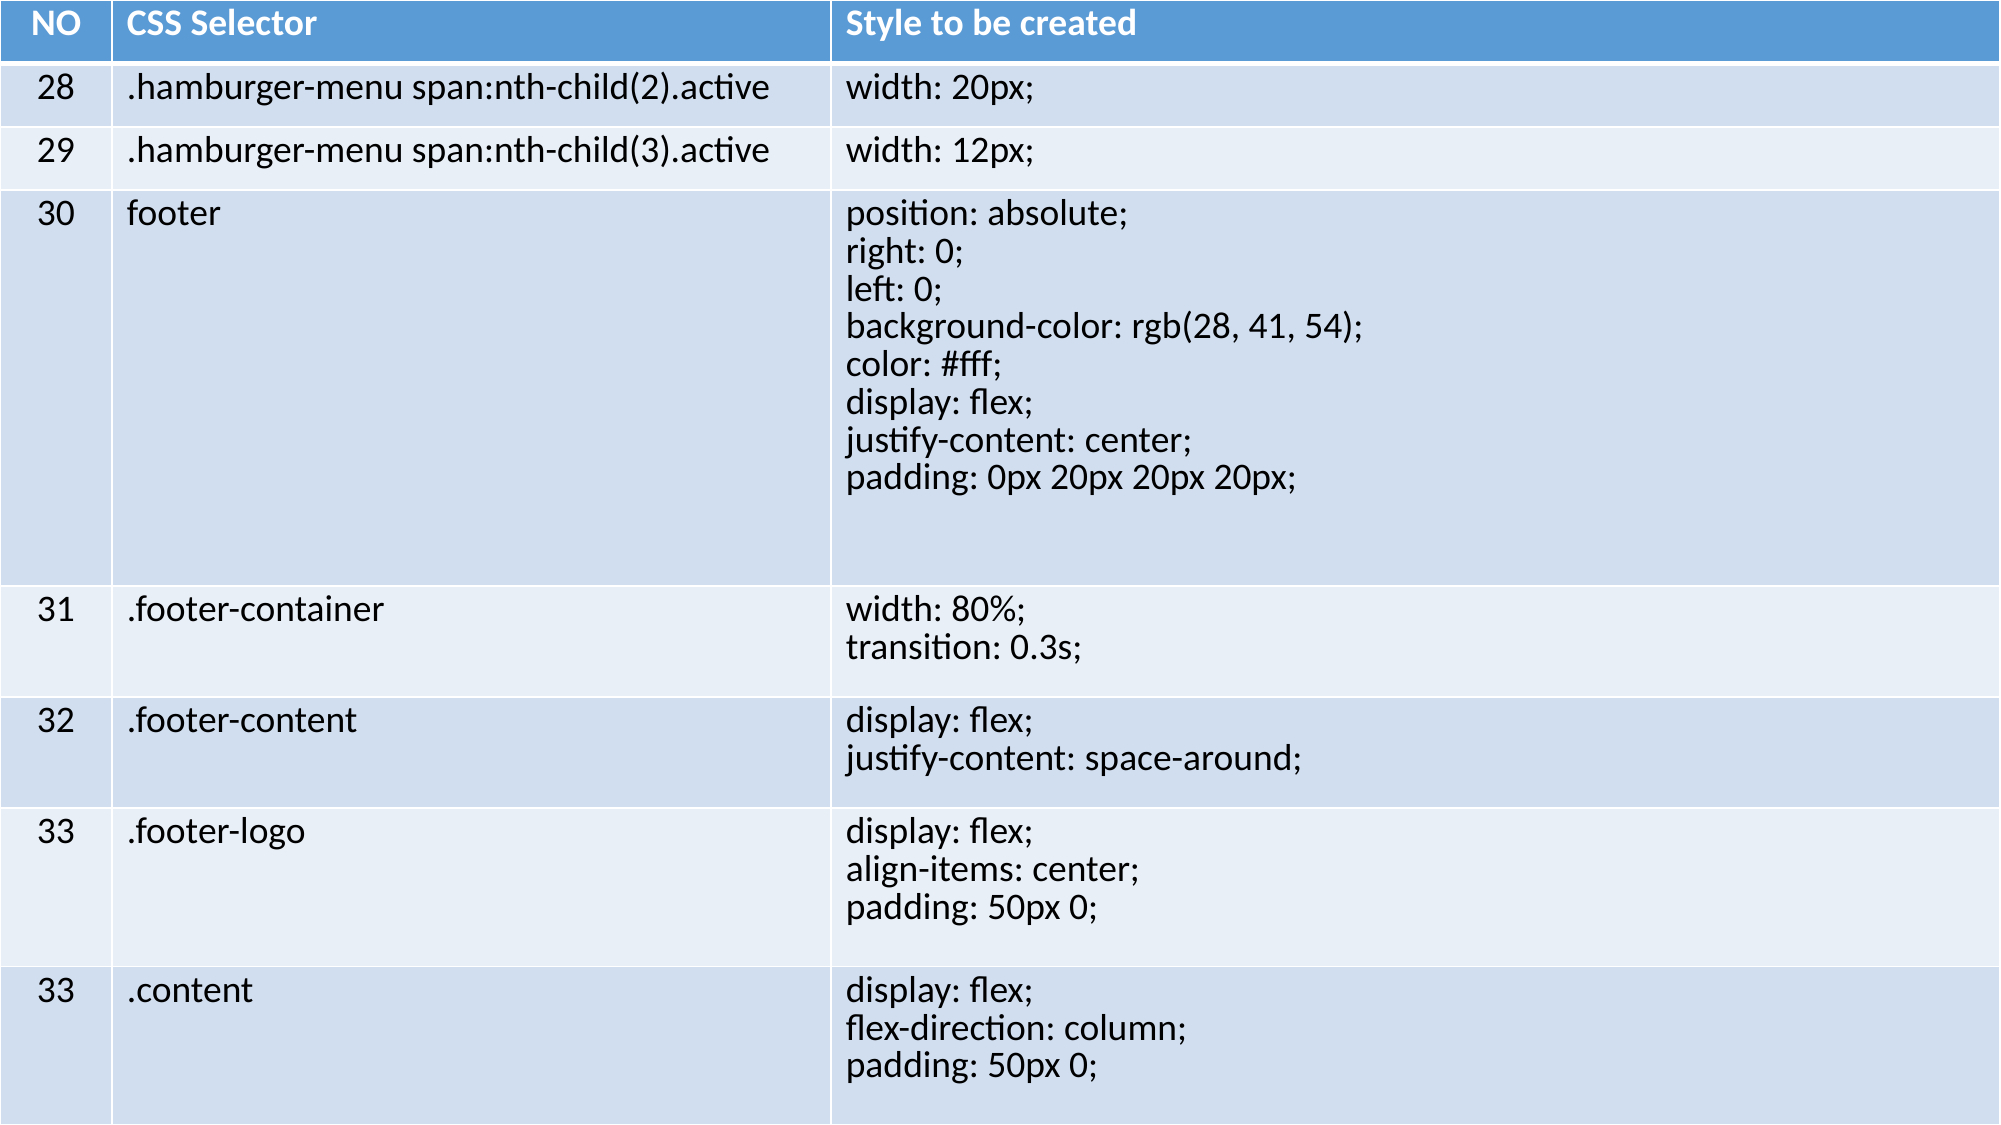

| NO | CSS Selector | Style to be created |
| --- | --- | --- |
| 28 | .hamburger-menu span:nth-child(2).active | width: 20px; |
| 29 | .hamburger-menu span:nth-child(3).active | width: 12px; |
| 30 | footer | position: absolute; right: 0; left: 0; background-color: rgb(28, 41, 54); color: #fff; display: flex; justify-content: center; padding: 0px 20px 20px 20px; |
| 31 | .footer-container | width: 80%; transition: 0.3s; |
| 32 | .footer-content | display: flex; justify-content: space-around; |
| 33 | .footer-logo | display: flex; align-items: center; padding: 50px 0; |
| 33 | .content | display: flex; flex-direction: column; padding: 50px 0; |